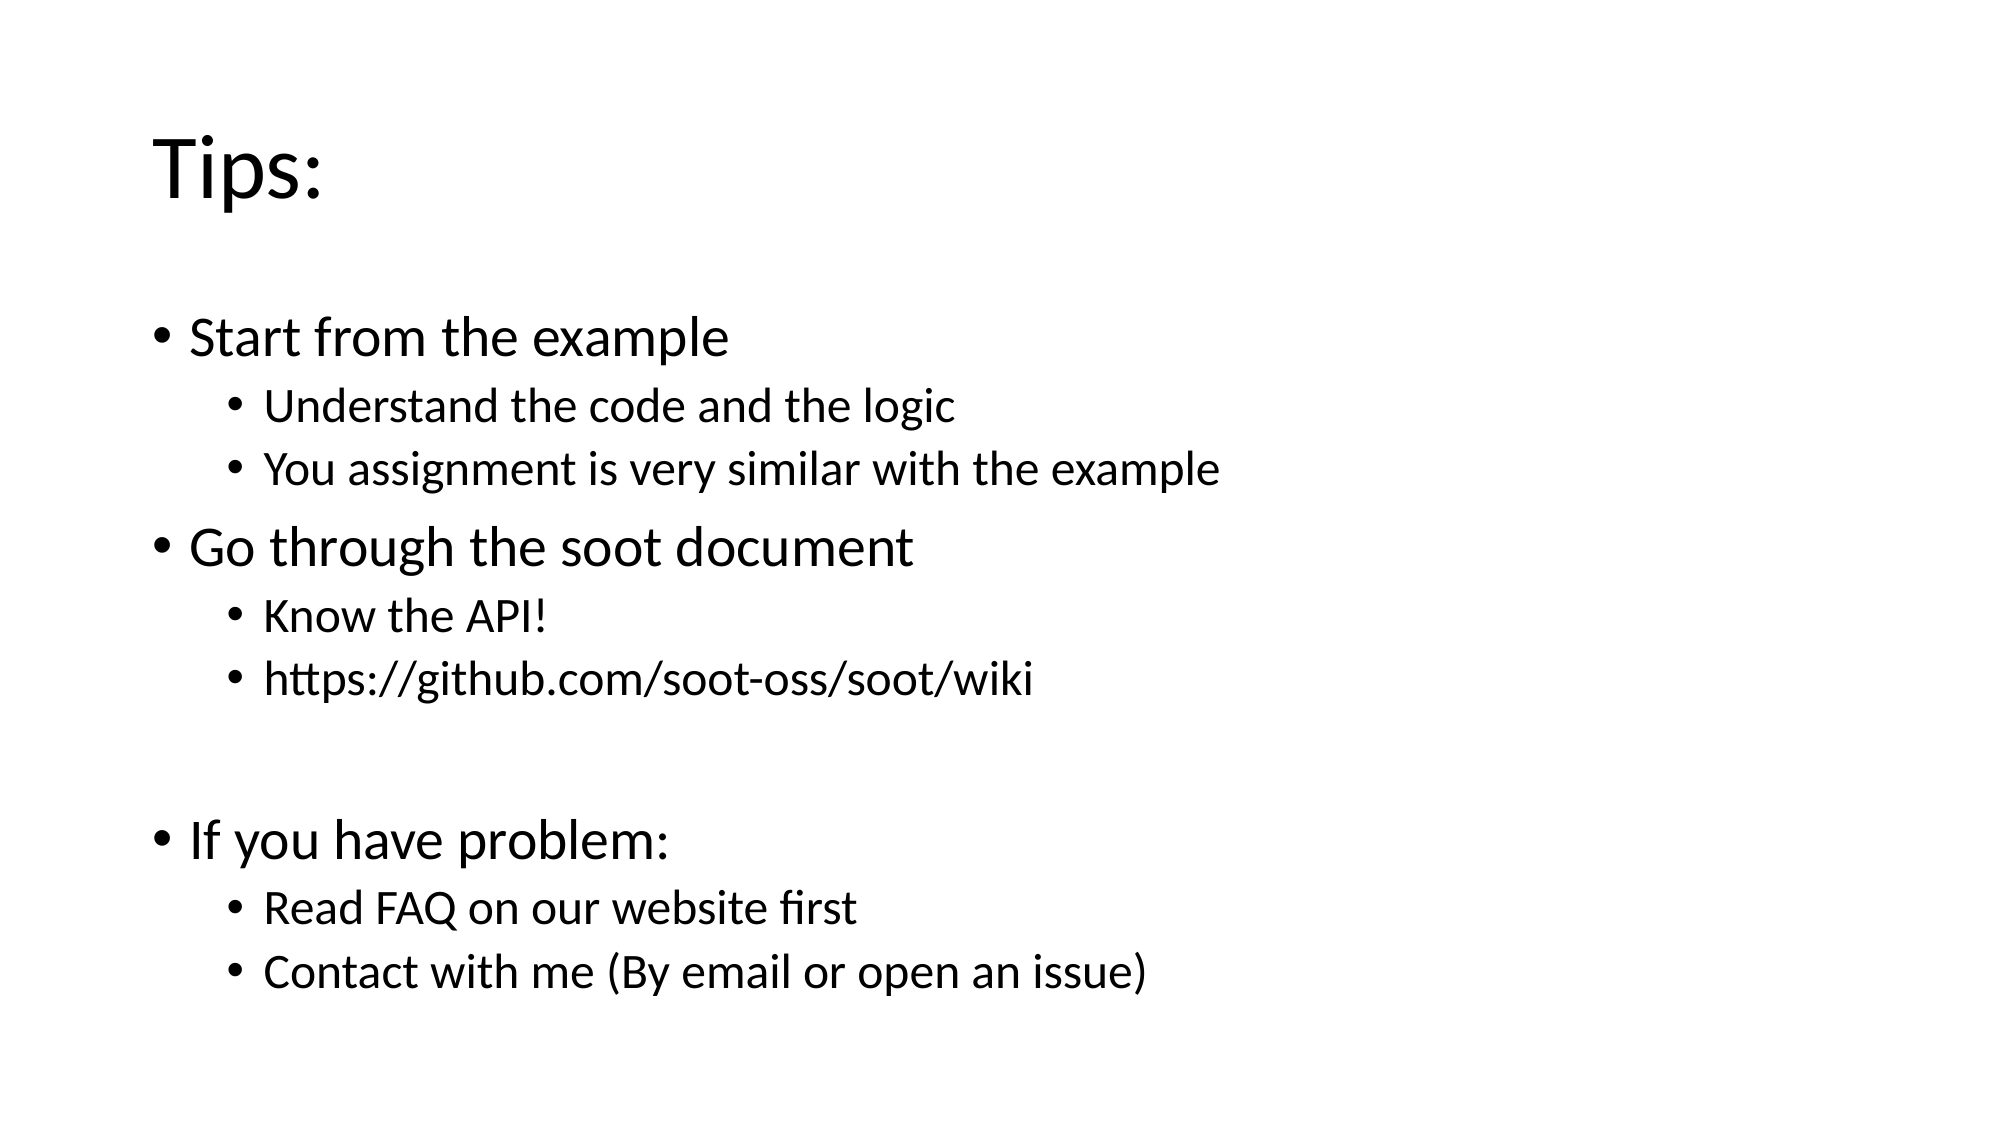

# Tips:
Start from the example
Understand the code and the logic
You assignment is very similar with the example
Go through the soot document
Know the API!
https://github.com/soot-oss/soot/wiki

If you have problem:
Read FAQ on our website first
Contact with me (By email or open an issue)